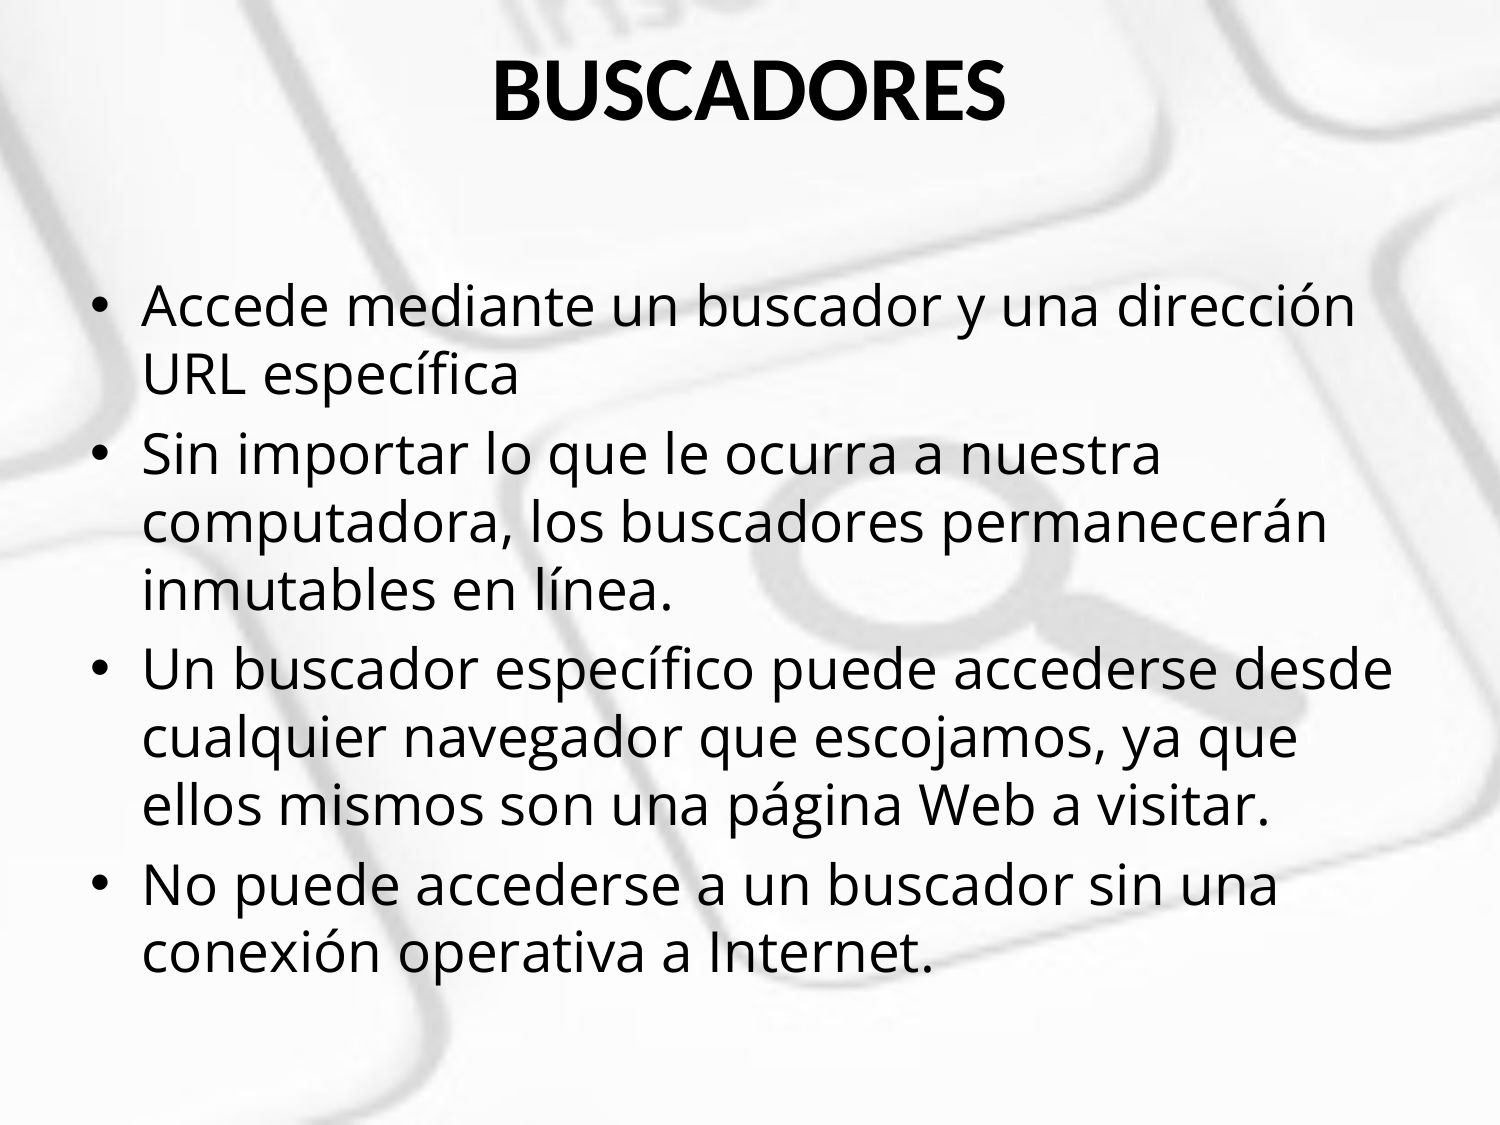

# BUSCADORES
Accede mediante un buscador y una dirección URL específica
Sin importar lo que le ocurra a nuestra computadora, los buscadores permanecerán inmutables en línea.
Un buscador específico puede accederse desde cualquier navegador que escojamos, ya que ellos mismos son una página Web a visitar.
No puede accederse a un buscador sin una conexión operativa a Internet.